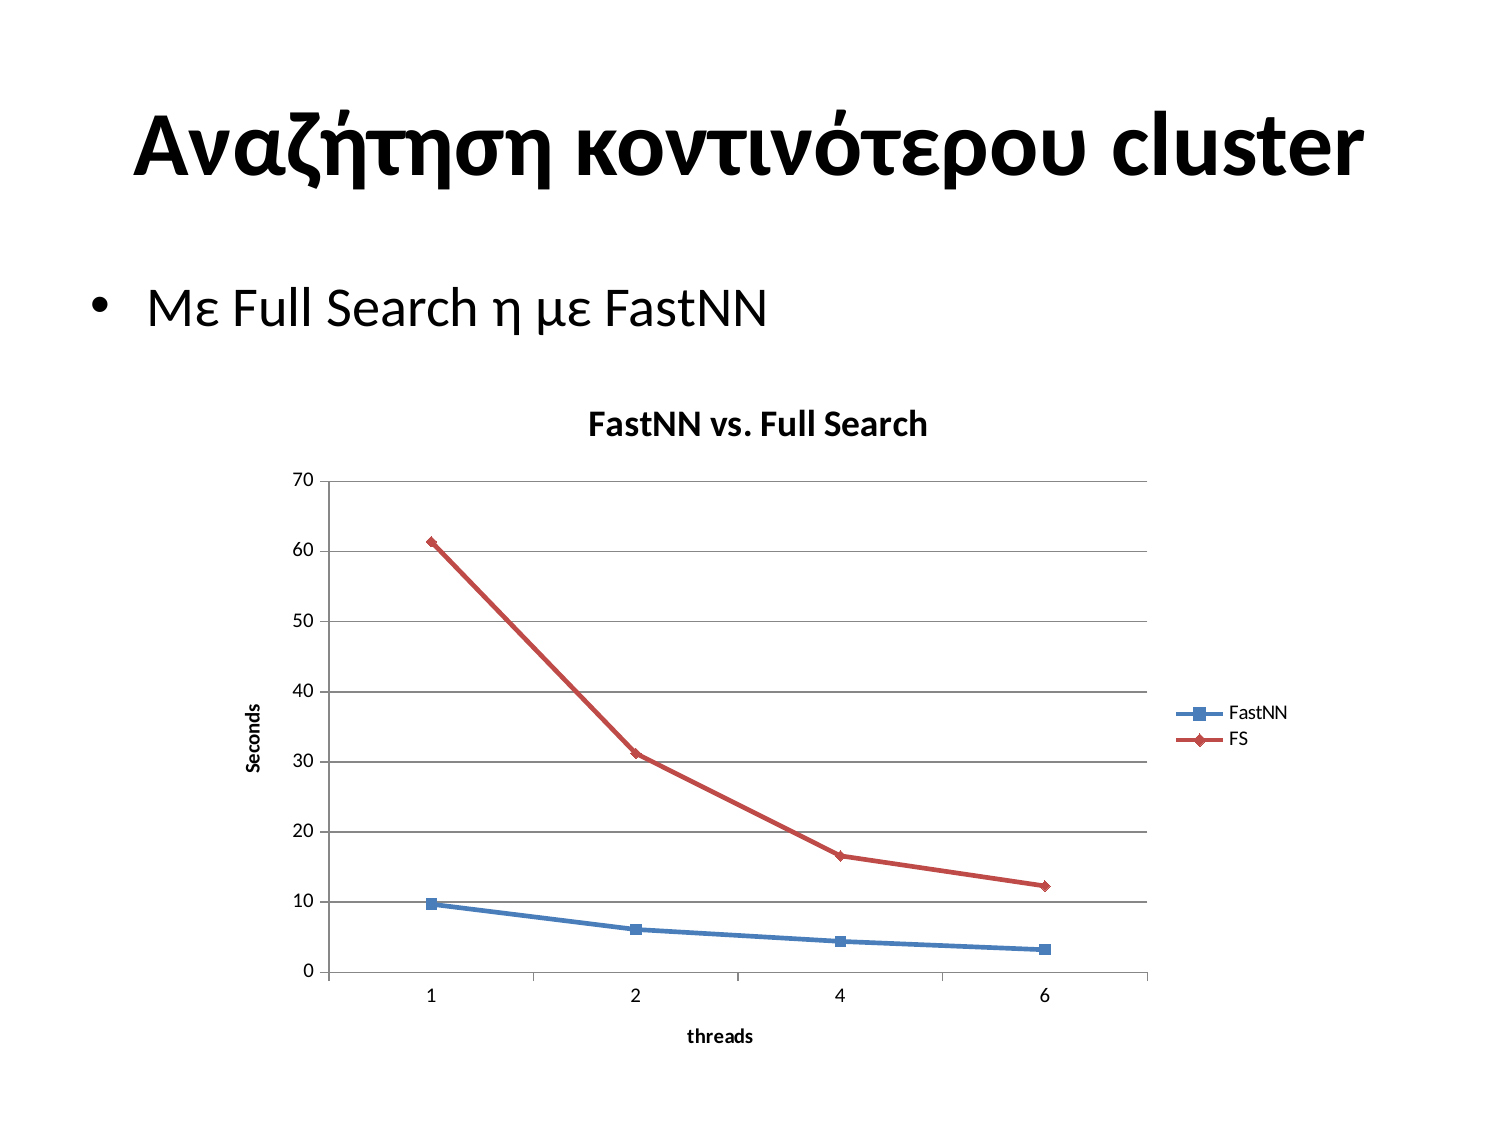

# Αναζήτηση κοντινότερου cluster
Με Full Search η με FastNN

### Chart: FastNN vs. Full Search

| Category | FastNN | FS |
|---|---|---|
| 1 | 9.700000000000001 | 61.4 |
| 2 | 6.1 | 31.2 |
| 4 | 4.4 | 16.6 |
| 6 | 3.2 | 12.3 |